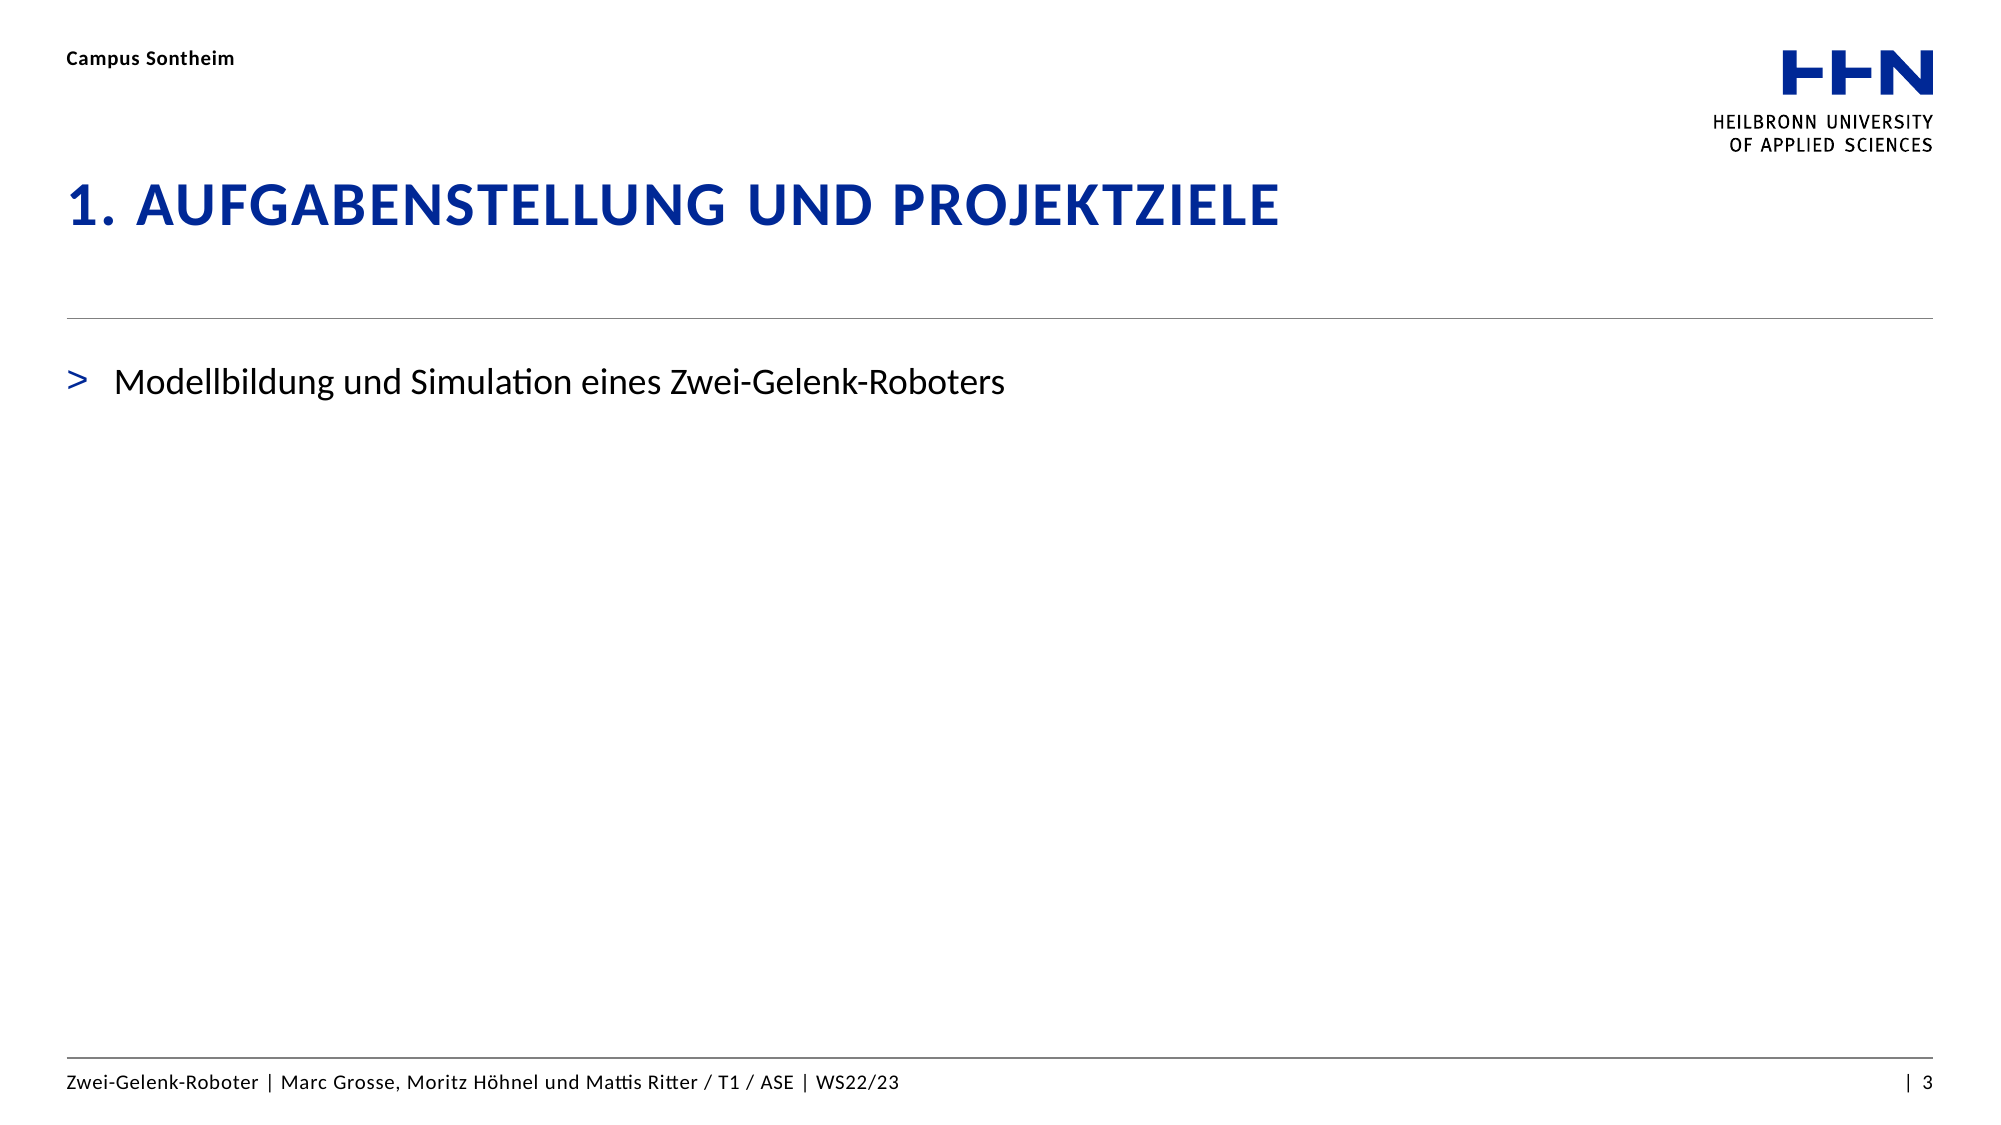

Campus Sontheim
# 1. Aufgabenstellung und Projektziele
Modellbildung und Simulation eines Zwei-Gelenk-Roboters

Zwei-Gelenk-Roboter | Marc Grosse, Moritz Höhnel und Mattis Ritter / T1 / ASE | WS22/23

|  3